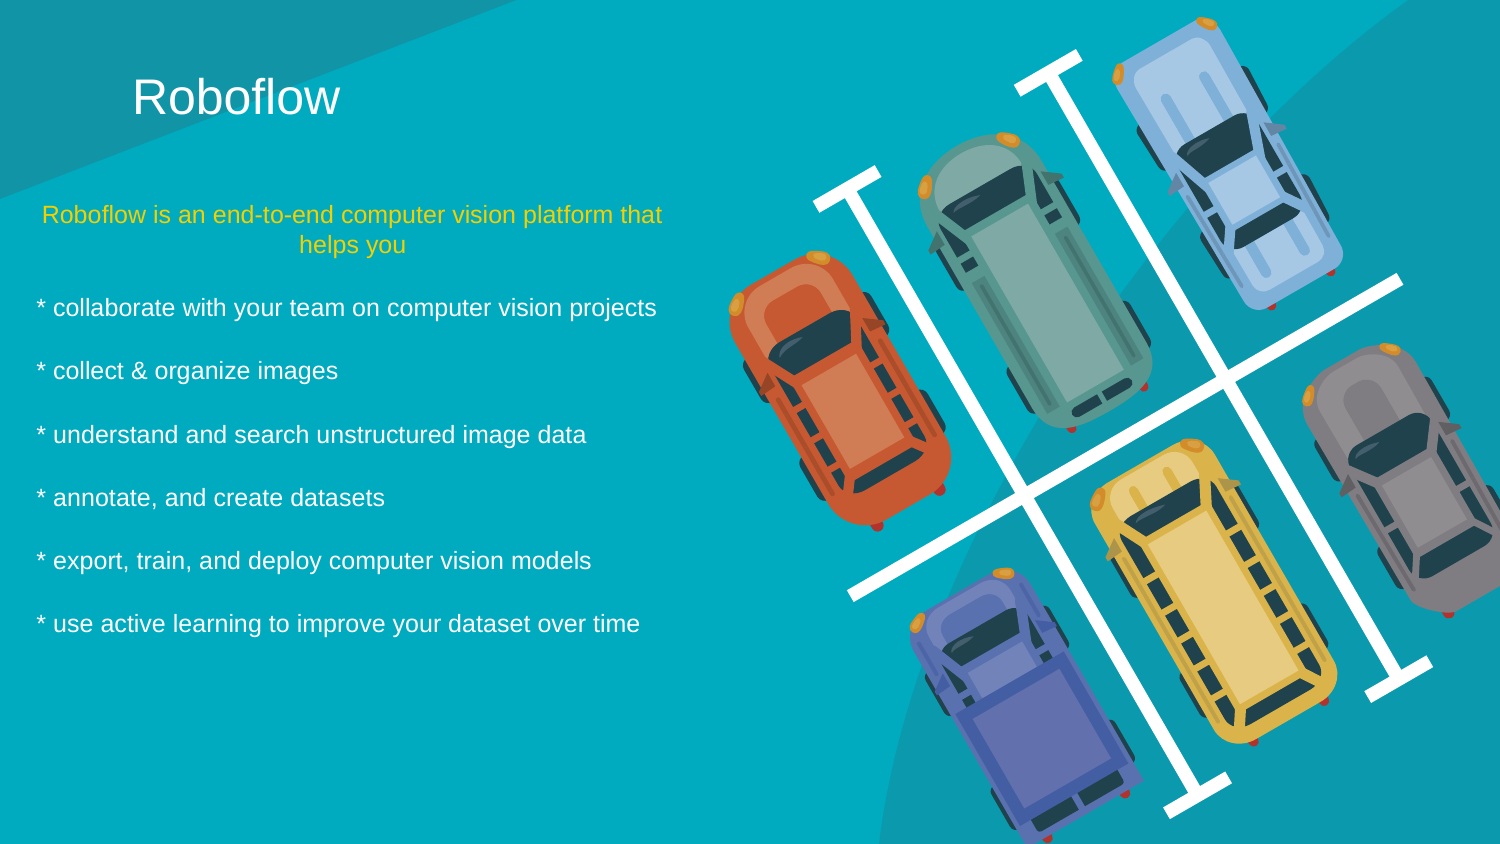

# Roboflow
Roboflow is an end-to-end computer vision platform that helps you
* collaborate with your team on computer vision projects
* collect & organize images
* understand and search unstructured image data
* annotate, and create datasets
* export, train, and deploy computer vision models
* use active learning to improve your dataset over time